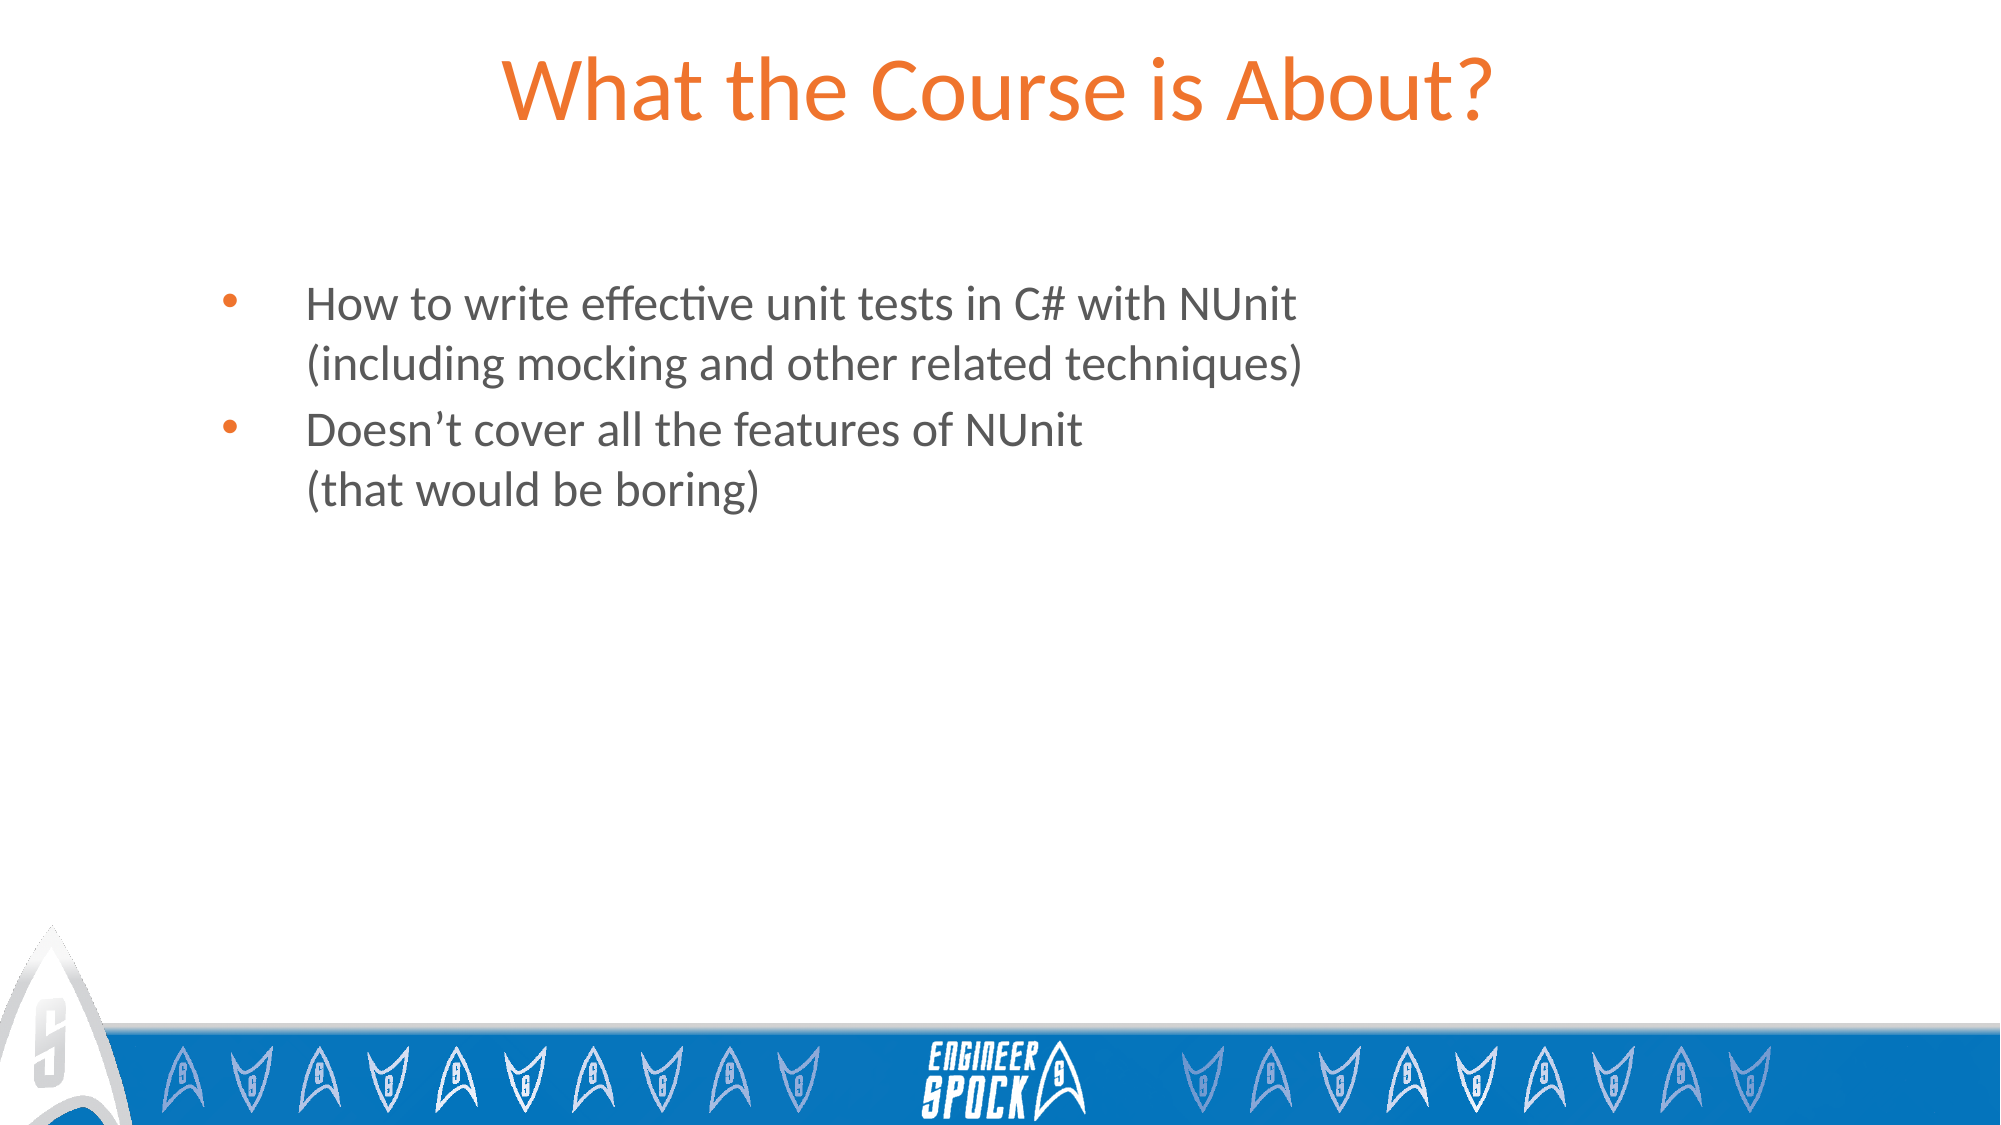

# What the Course is About?
How to write effective unit tests in C# with NUnit
(including mocking and other related techniques)
Doesn’t cover all the features of NUnit
(that would be boring)